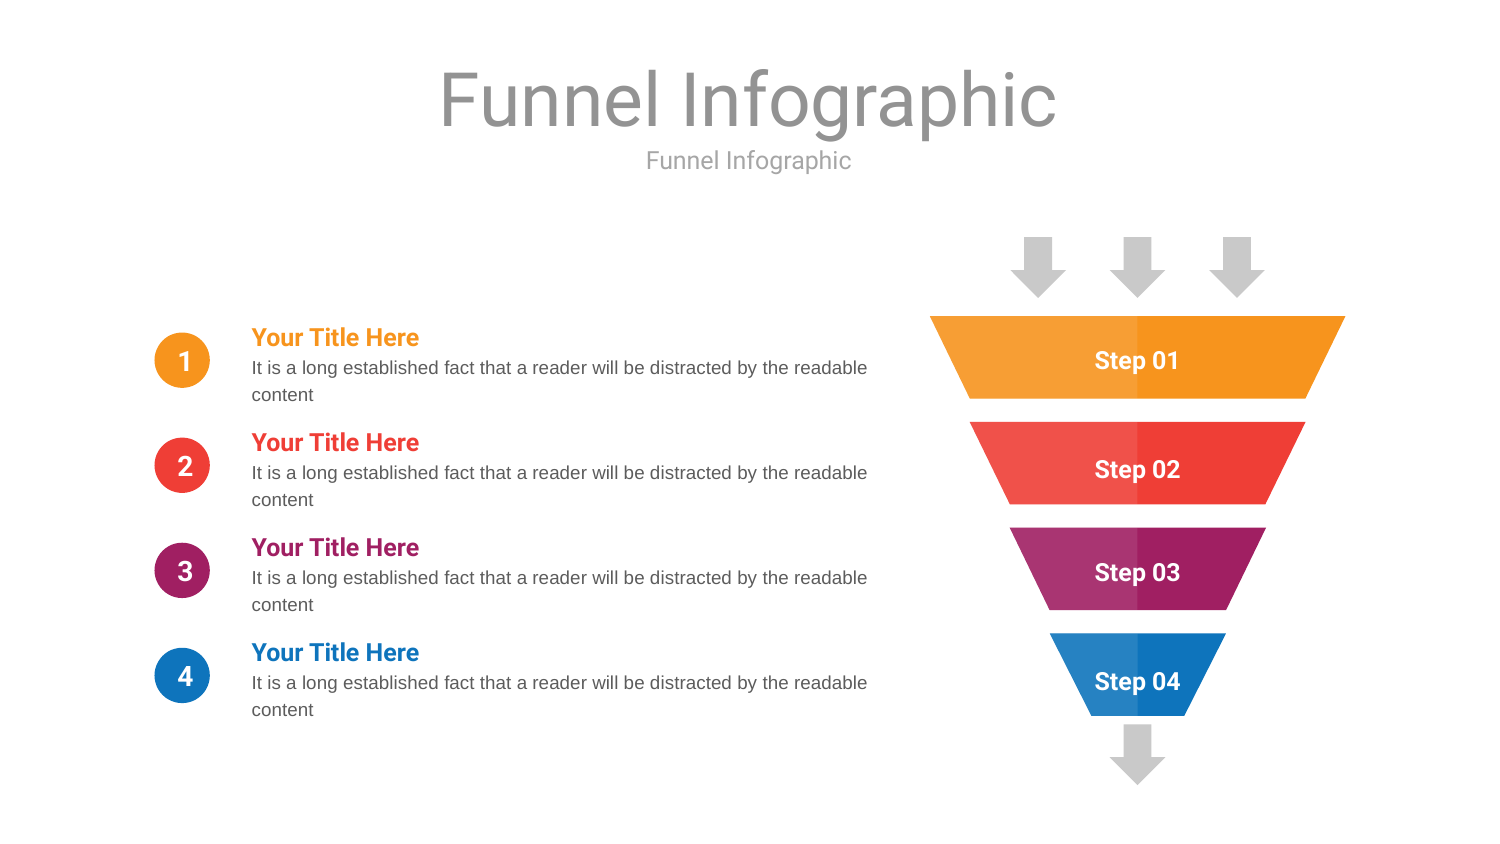

# Funnel Infographic
Funnel Infographic

Your Title Here
It is a long established fact that a reader will be distracted by the readable content
1
Step 01
Your Title Here
It is a long established fact that a reader will be distracted by the readable content
2
Step 02
Your Title Here
It is a long established fact that a reader will be distracted by the readable content
3
Step 03
Your Title Here
It is a long established fact that a reader will be distracted by the readable content
4
Step 04